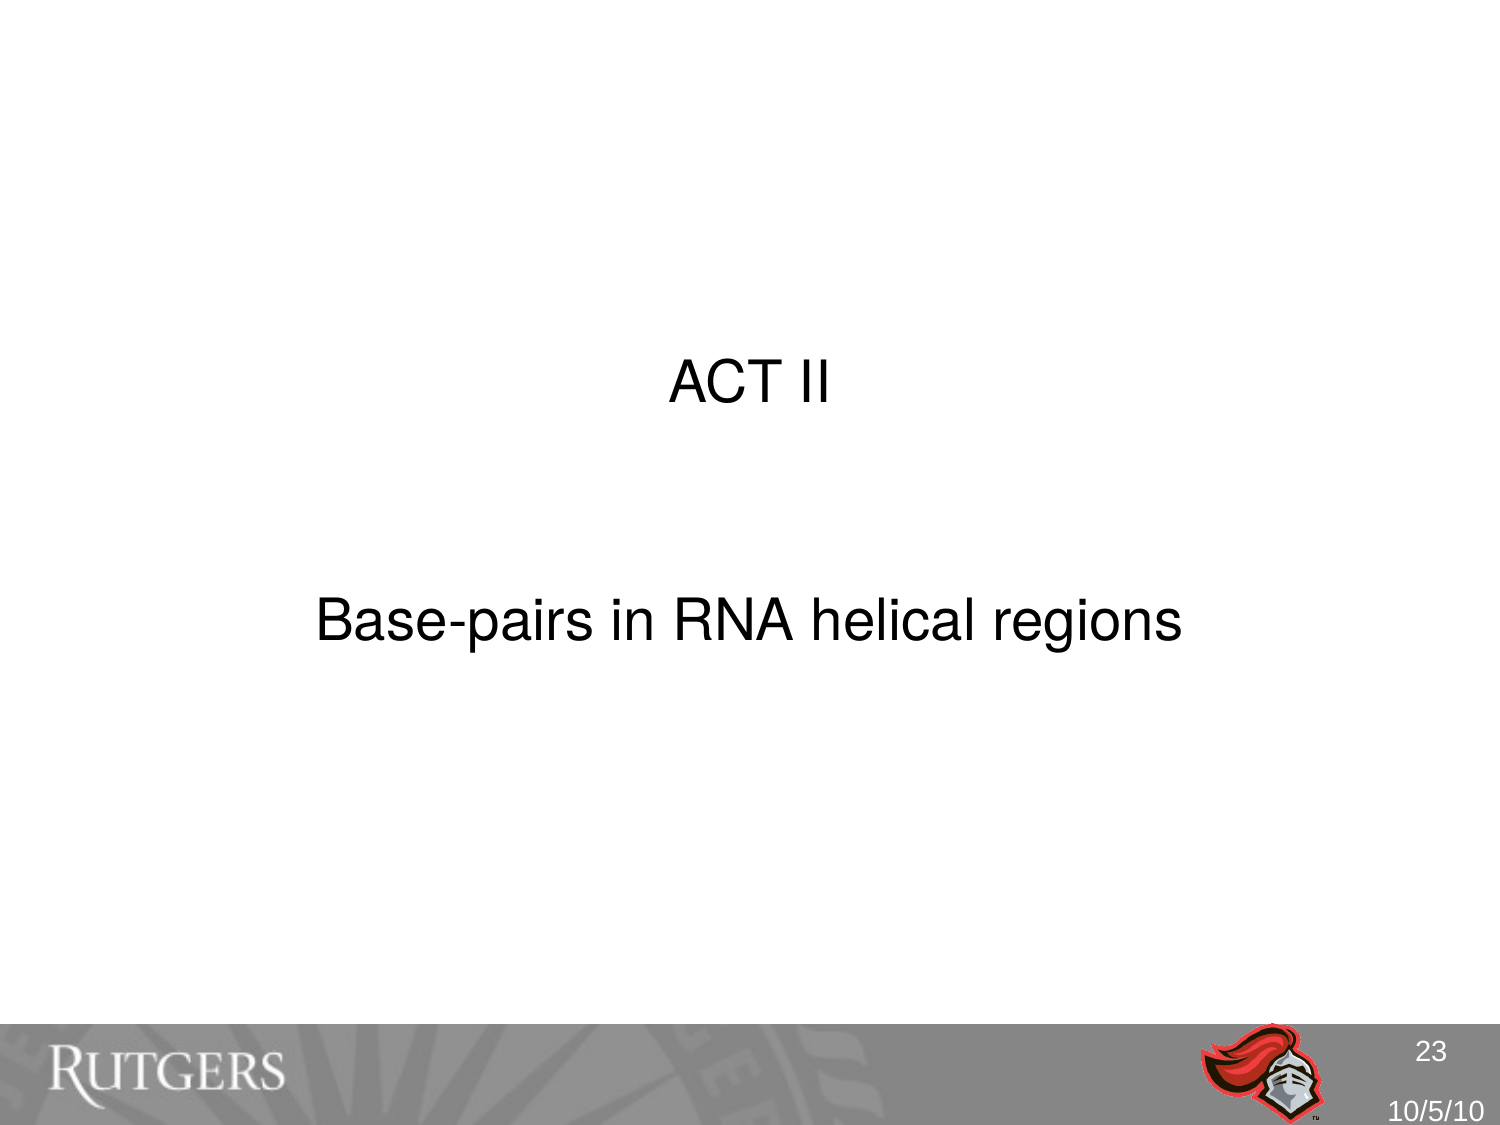

# ACT II
Base-pairs in RNA helical regions
23
10/5/10